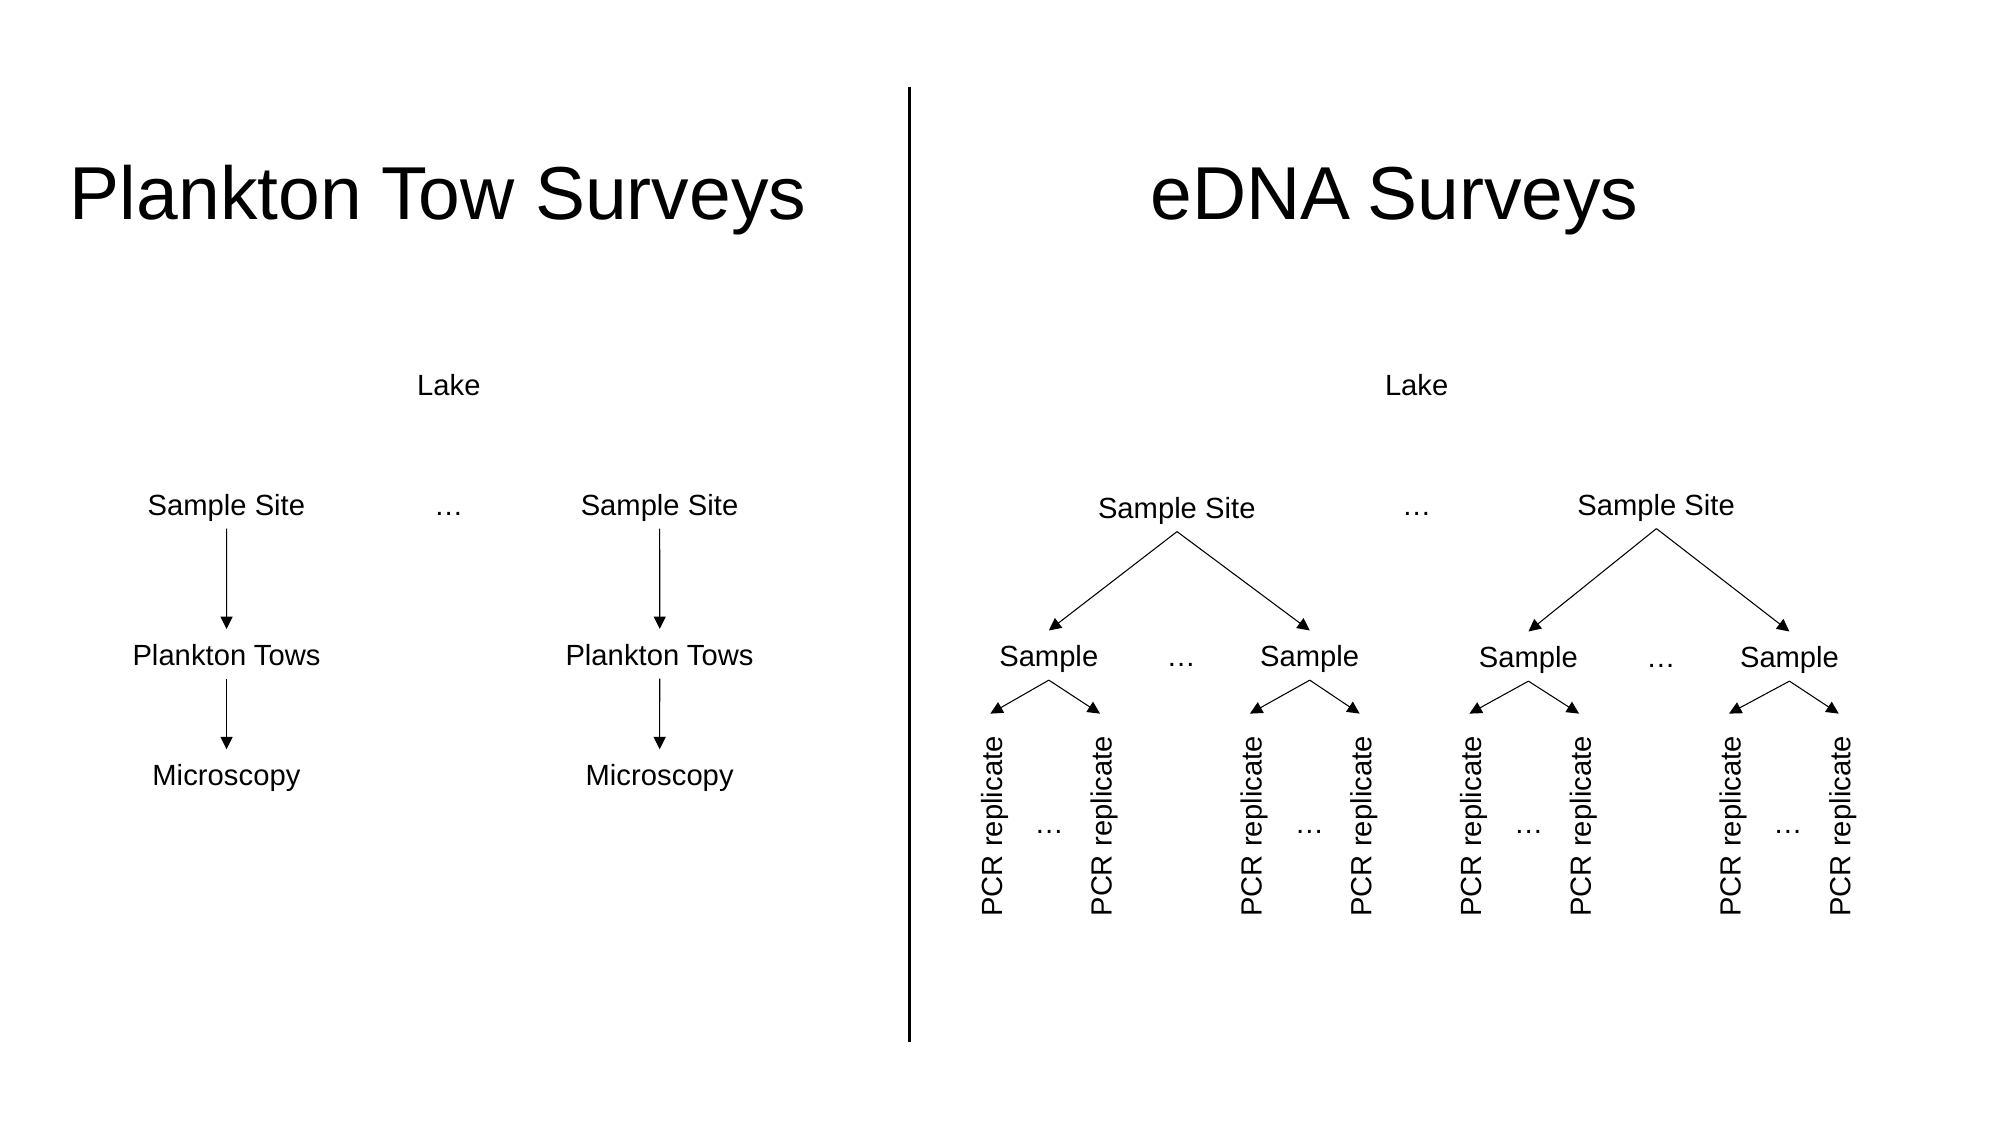

# eDNA Surveys
Plankton Tow Surveys
Lake
Lake
Sample Site
Sample Site
…
Sample Site
…
Sample Site
Plankton Tows
Plankton Tows
Sample
Sample
…
Sample
Sample
…
Microscopy
Microscopy
…
…
…
…
PCR replicate
PCR replicate
PCR replicate
PCR replicate
PCR replicate
PCR replicate
PCR replicate
PCR replicate